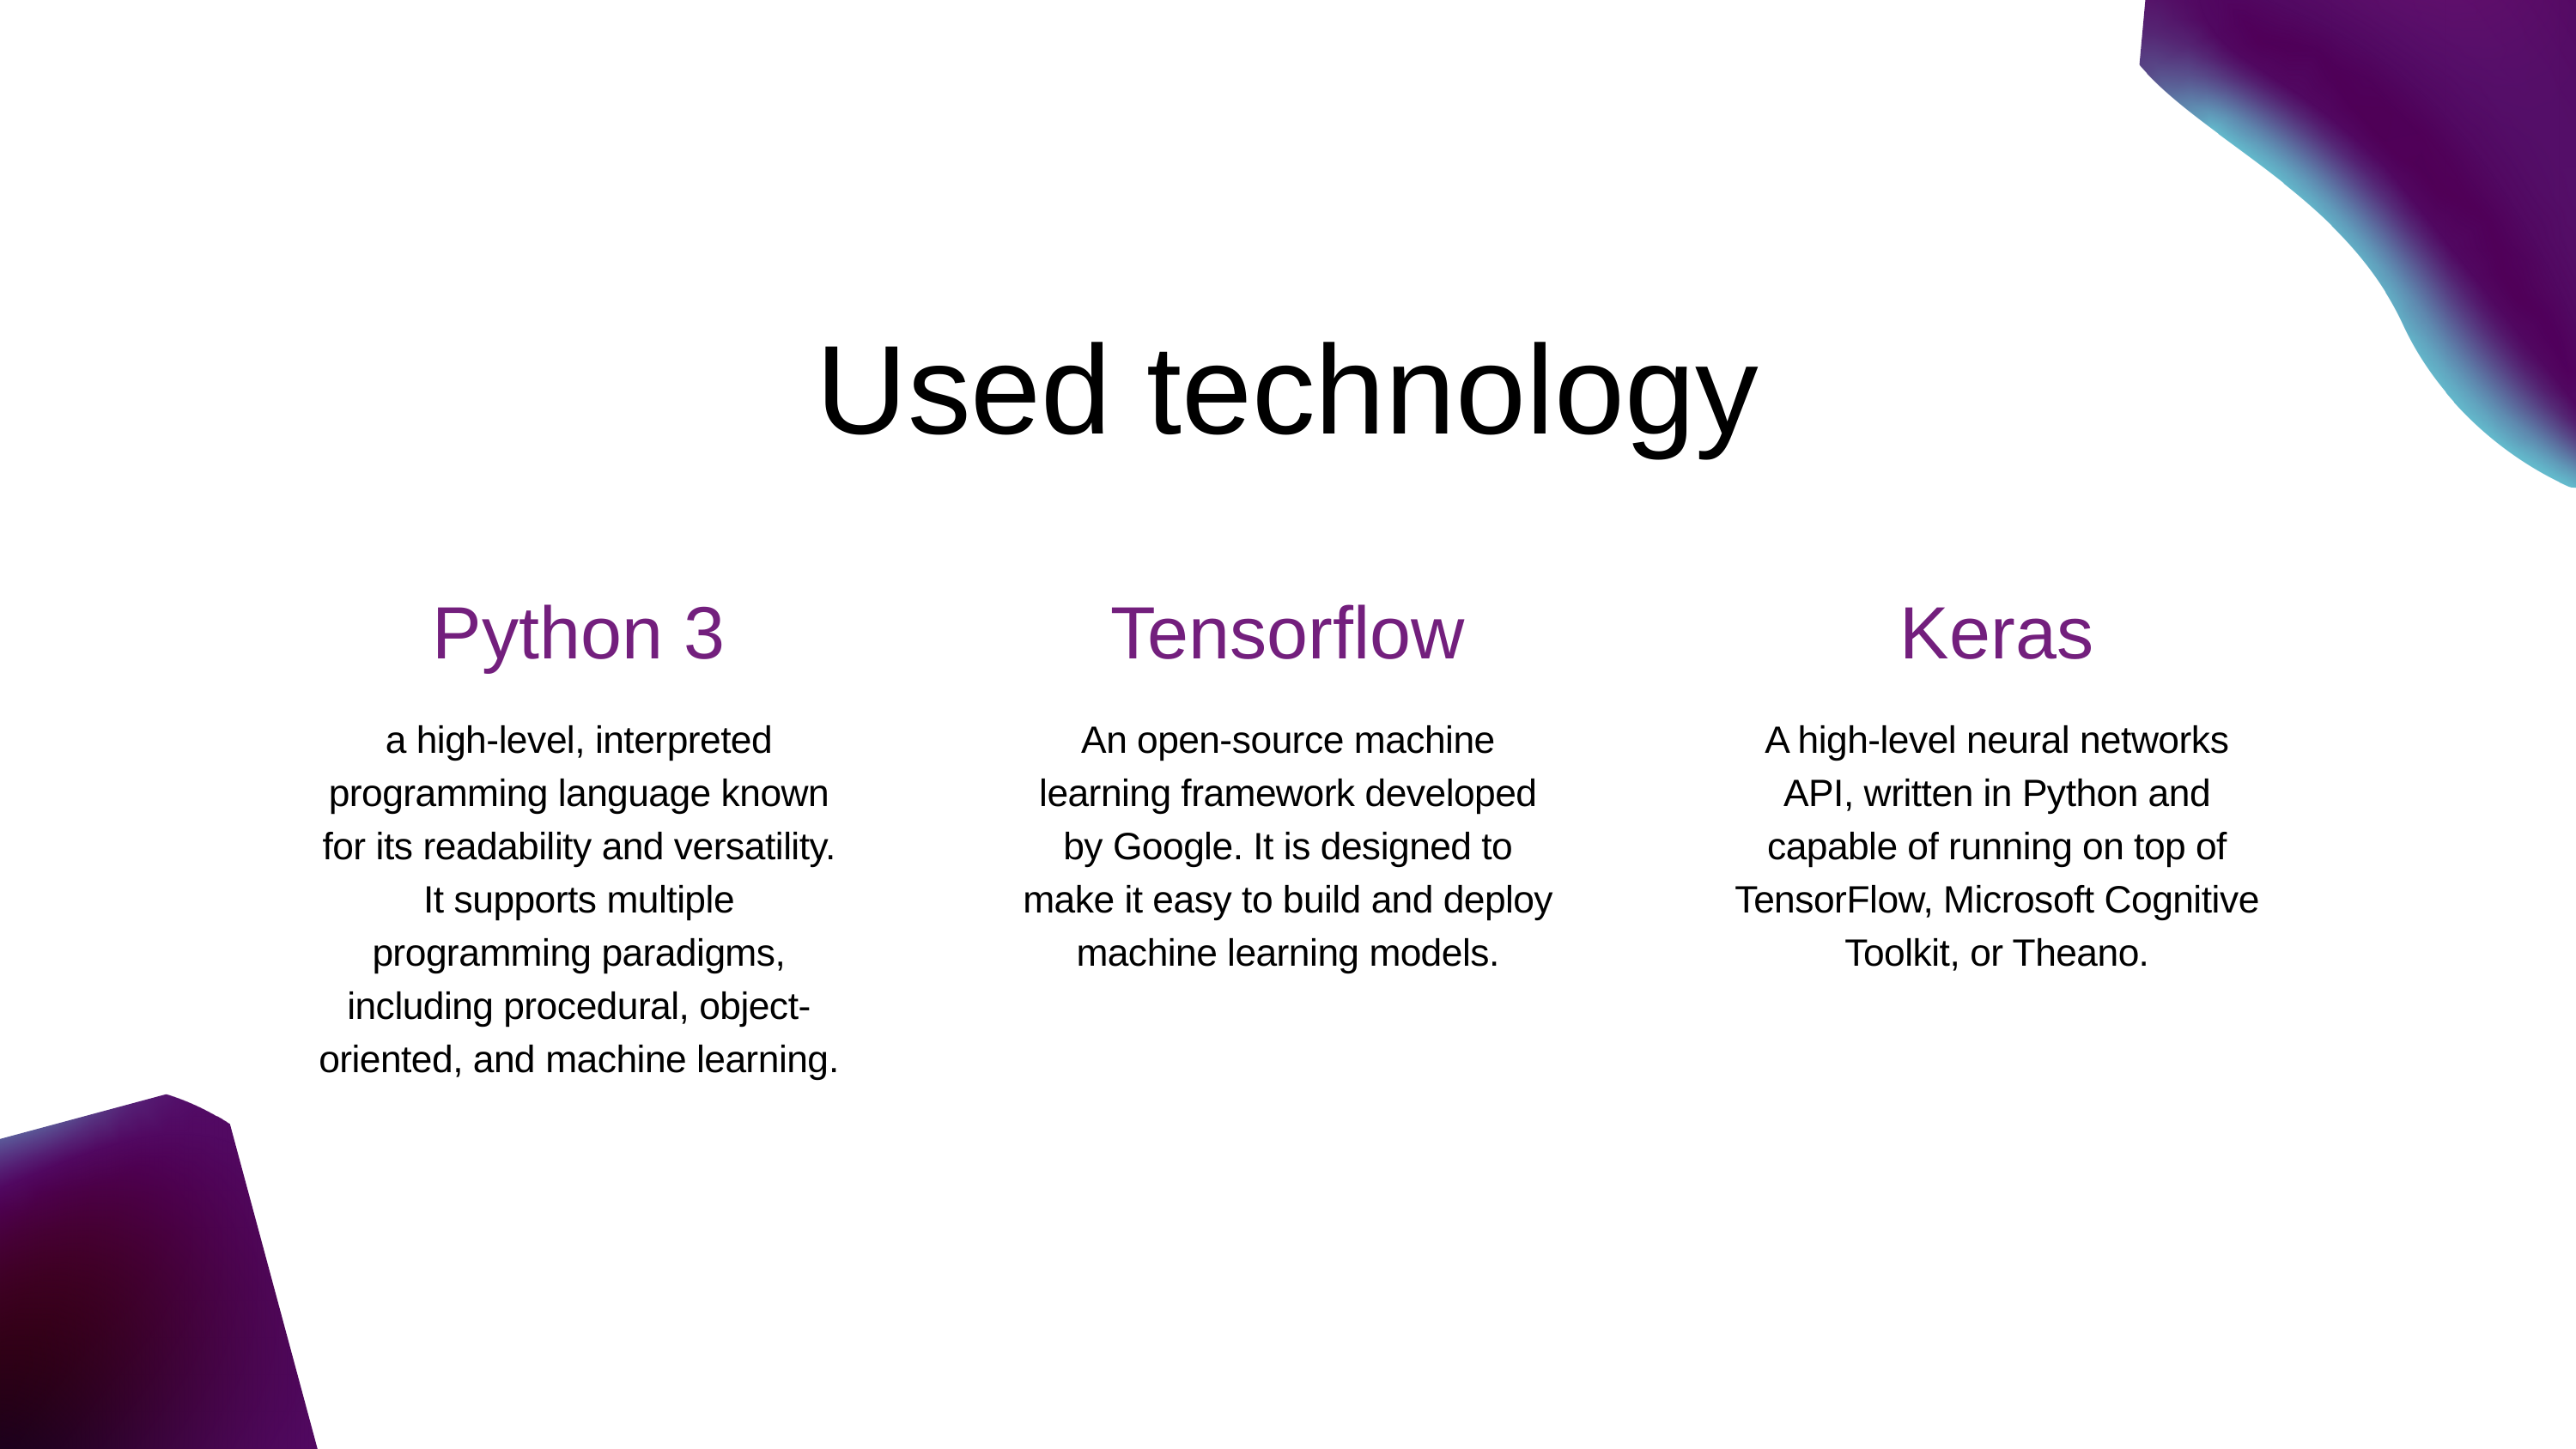

Used technology
Python 3
a high-level, interpreted programming language known for its readability and versatility. It supports multiple programming paradigms, including procedural, object-oriented, and machine learning.
Tensorflow
An open-source machine learning framework developed by Google. It is designed to make it easy to build and deploy machine learning models.
Keras
A high-level neural networks API, written in Python and capable of running on top of TensorFlow, Microsoft Cognitive Toolkit, or Theano.